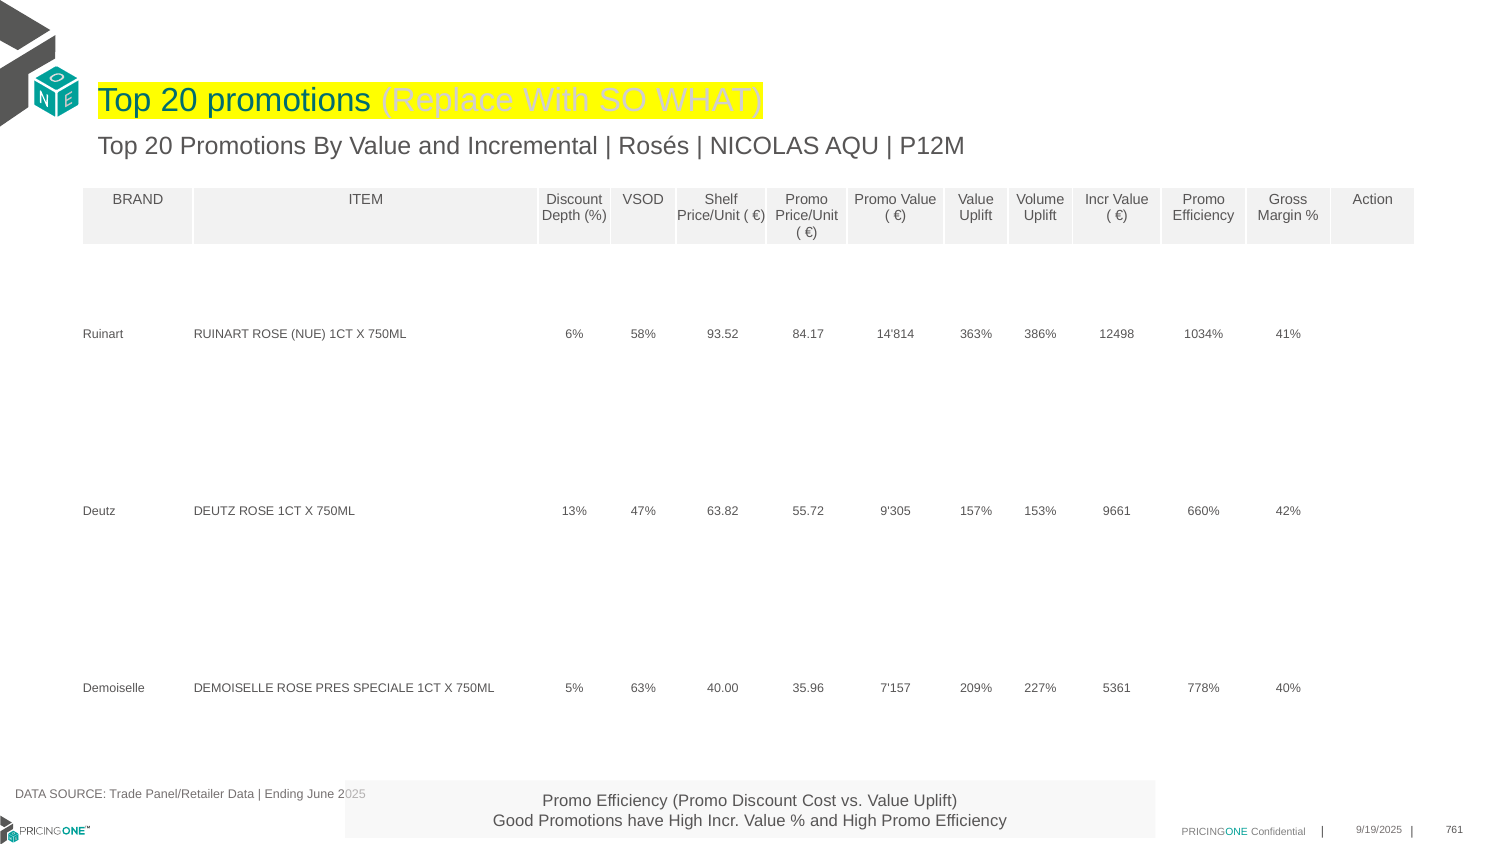

# Top 20 promotions (Replace With SO WHAT)
Top 20 Promotions By Value and Incremental | Rosés | NICOLAS AQU | P12M
| BRAND | ITEM | Discount Depth (%) | VSOD | Shelf Price/Unit ( €) | Promo Price/Unit ( €) | Promo Value ( €) | Value Uplift | Volume Uplift | Incr Value ( €) | Promo Efficiency | Gross Margin % | Action |
| --- | --- | --- | --- | --- | --- | --- | --- | --- | --- | --- | --- | --- |
| Ruinart | RUINART ROSE (NUE) 1CT X 750ML | 6% | 58% | 93.52 | 84.17 | 14'814 | 363% | 386% | 12498 | 1034% | 41% |  |
| Deutz | DEUTZ ROSE 1CT X 750ML | 13% | 47% | 63.82 | 55.72 | 9'305 | 157% | 153% | 9661 | 660% | 42% |  |
| Demoiselle | DEMOISELLE ROSE PRES SPECIALE 1CT X 750ML | 5% | 63% | 40.00 | 35.96 | 7'157 | 209% | 227% | 5361 | 778% | 40% |  |
DATA SOURCE: Trade Panel/Retailer Data | Ending June 2025
Promo Efficiency (Promo Discount Cost vs. Value Uplift)
Good Promotions have High Incr. Value % and High Promo Efficiency

9/19/2025
761